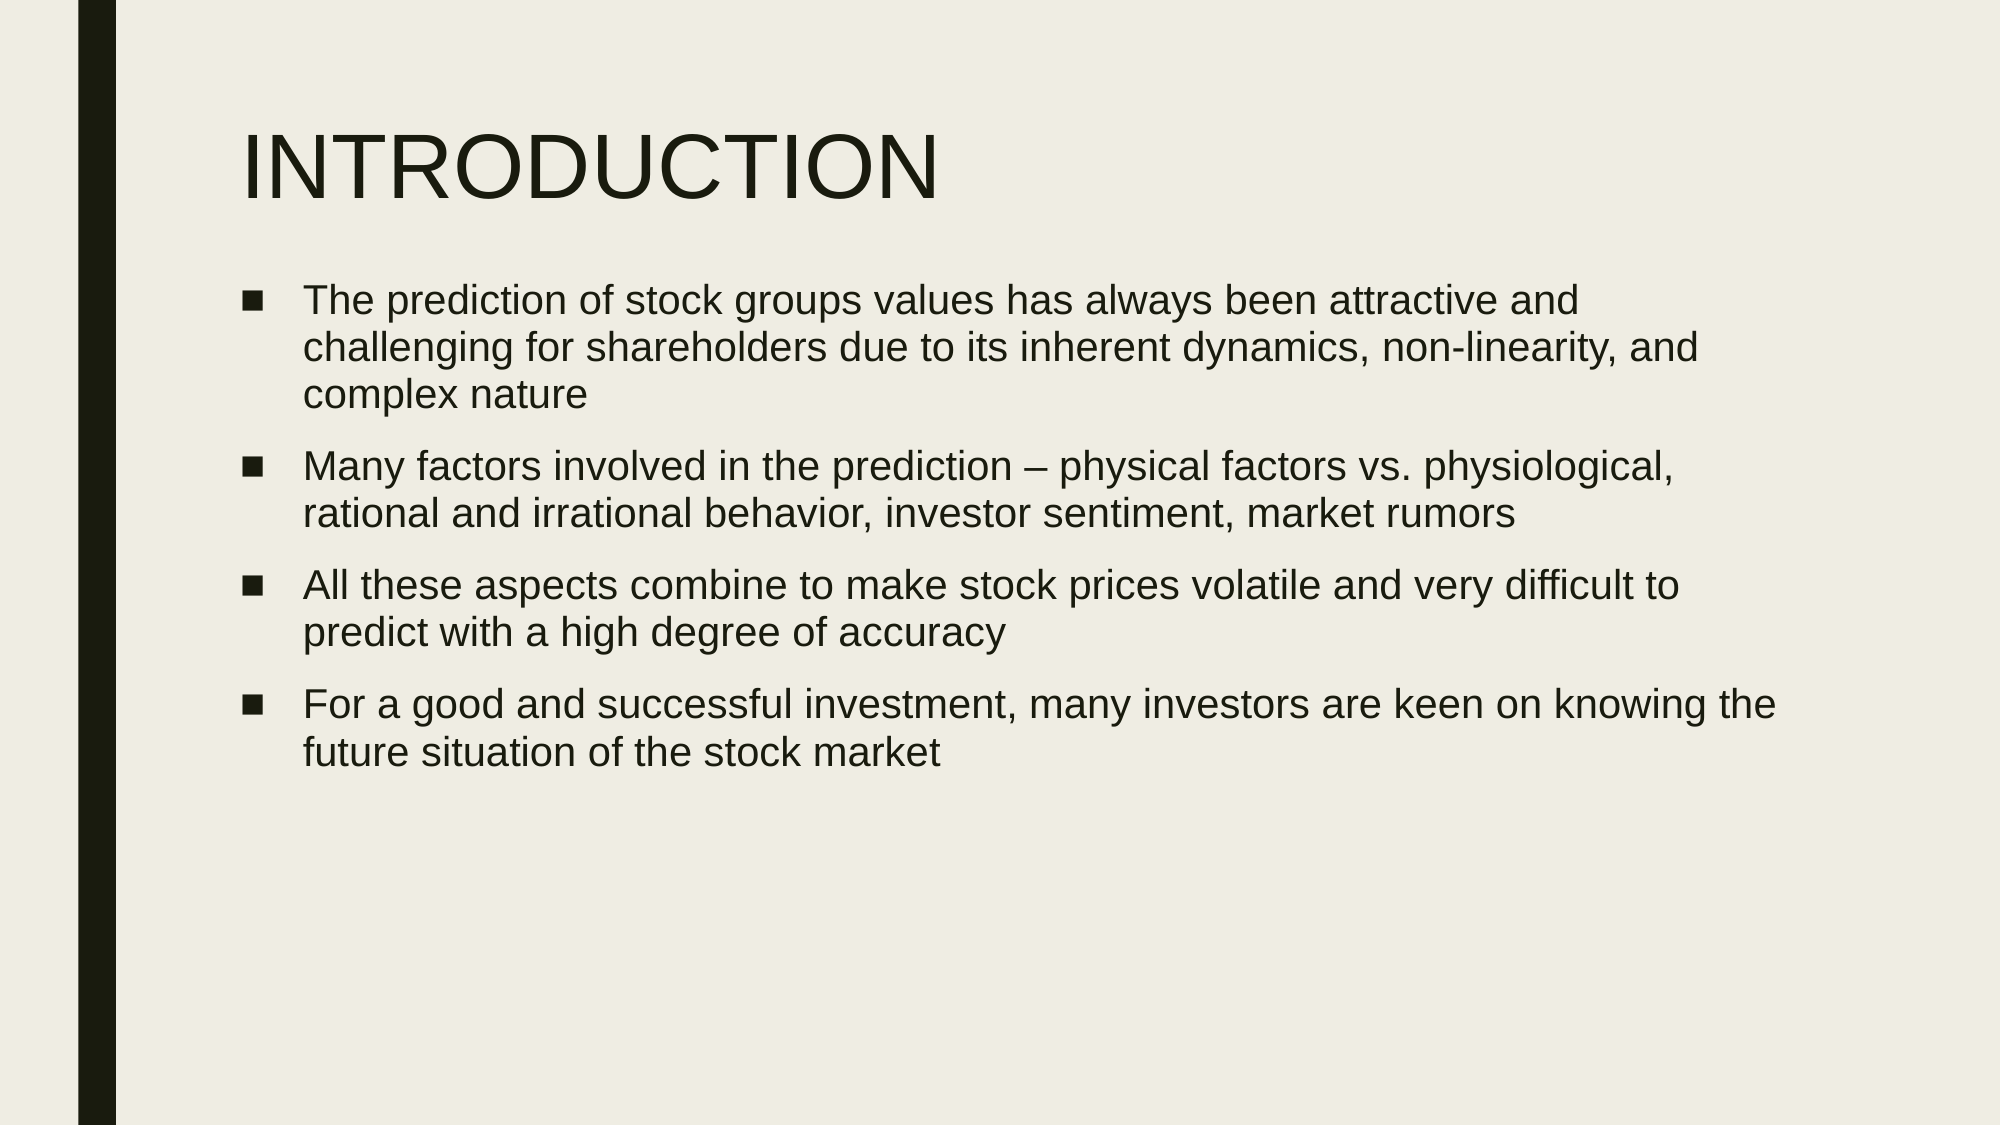

# INTRODUCTION
The prediction of stock groups values has always been attractive and challenging for shareholders due to its inherent dynamics, non-linearity, and complex nature
Many factors involved in the prediction – physical factors vs. physiological, rational and irrational behavior, investor sentiment, market rumors
All these aspects combine to make stock prices volatile and very difficult to predict with a high degree of accuracy
For a good and successful investment, many investors are keen on knowing the future situation of the stock market